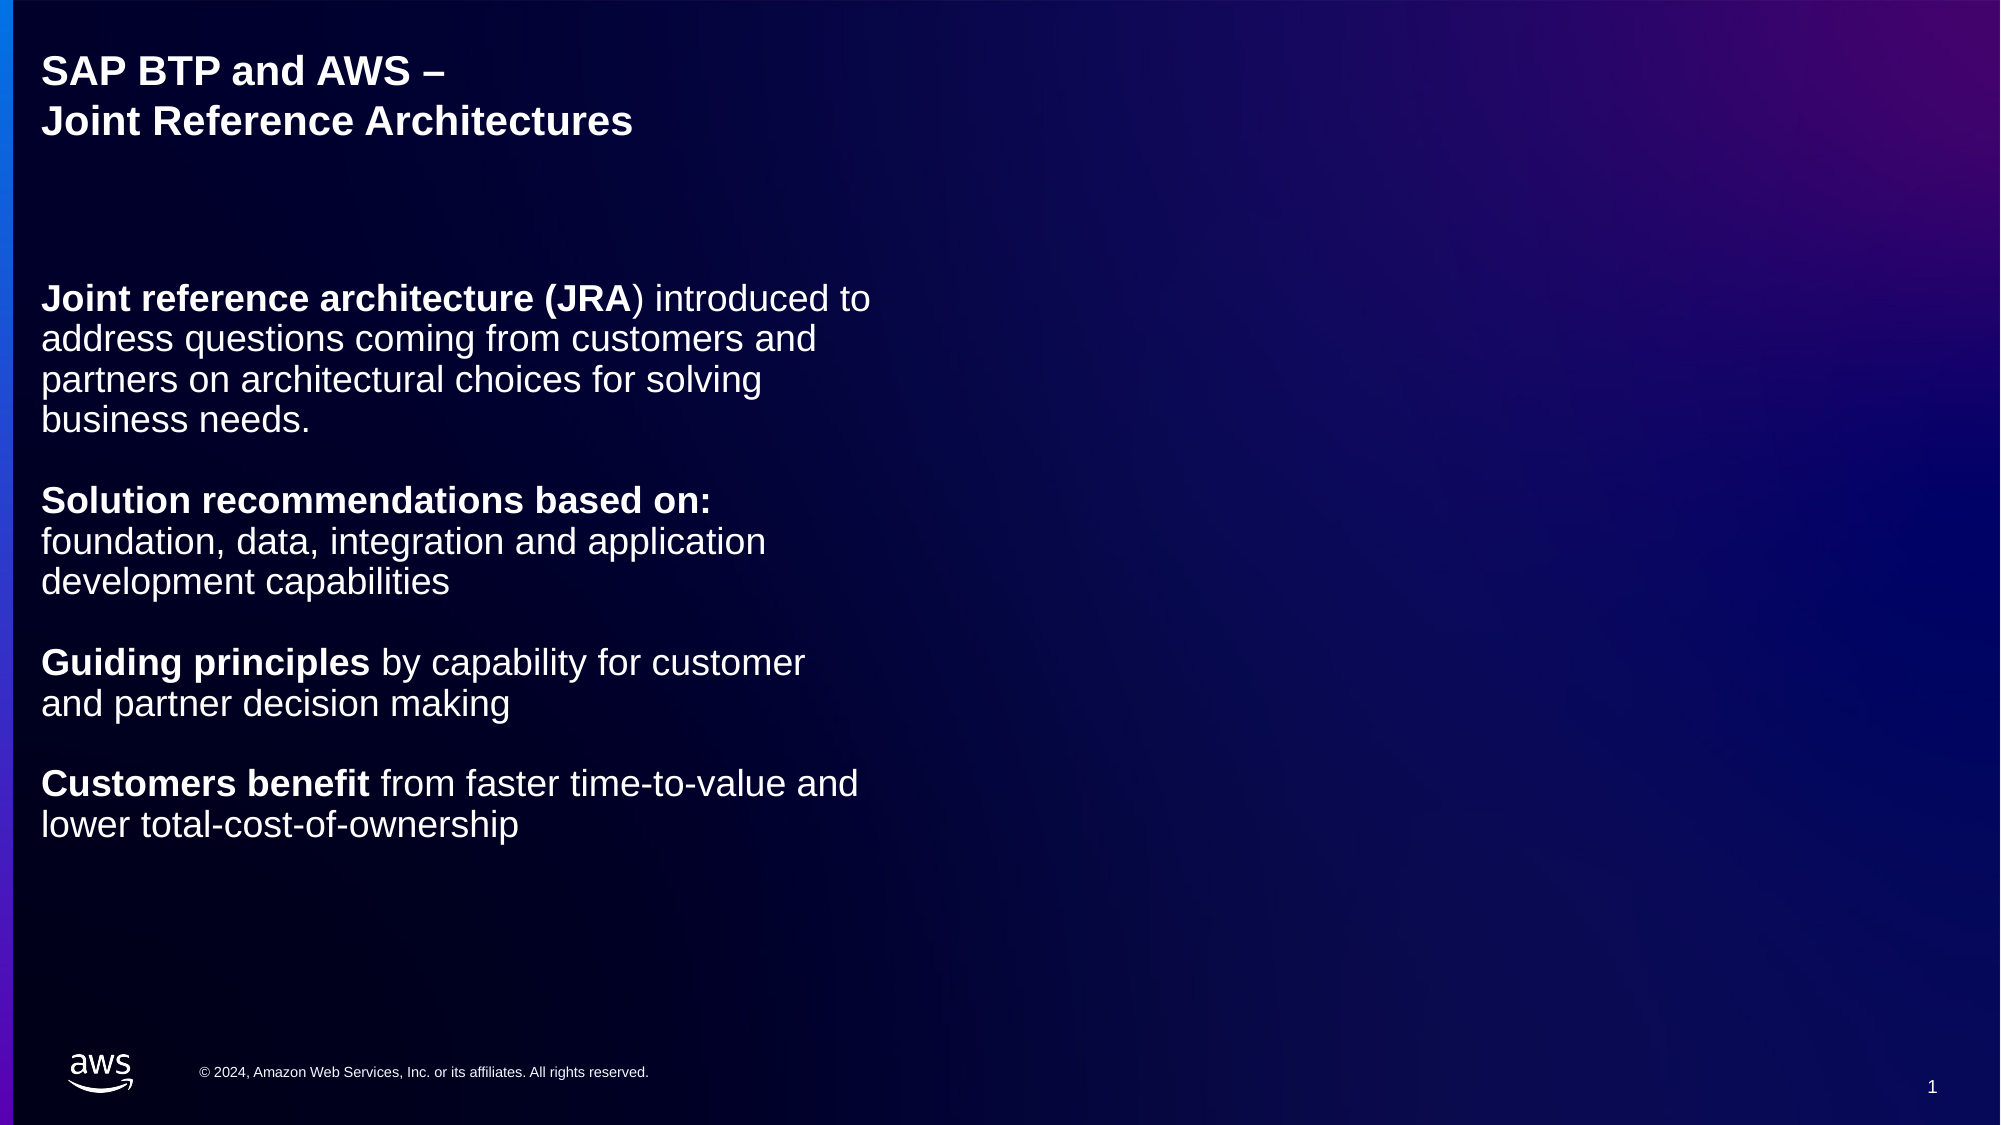

SAP BTP and AWS –
Joint Reference Architectures
# Joint reference architecture (JRA) introduced to address questions coming from customers and partners on architectural choices for solving business needs. Solution recommendations based on: foundation, data, integration and application development capabilities Guiding principles by capability for customer and partner decision making Customers benefit from faster time-to-value and lower total-cost-of-ownership